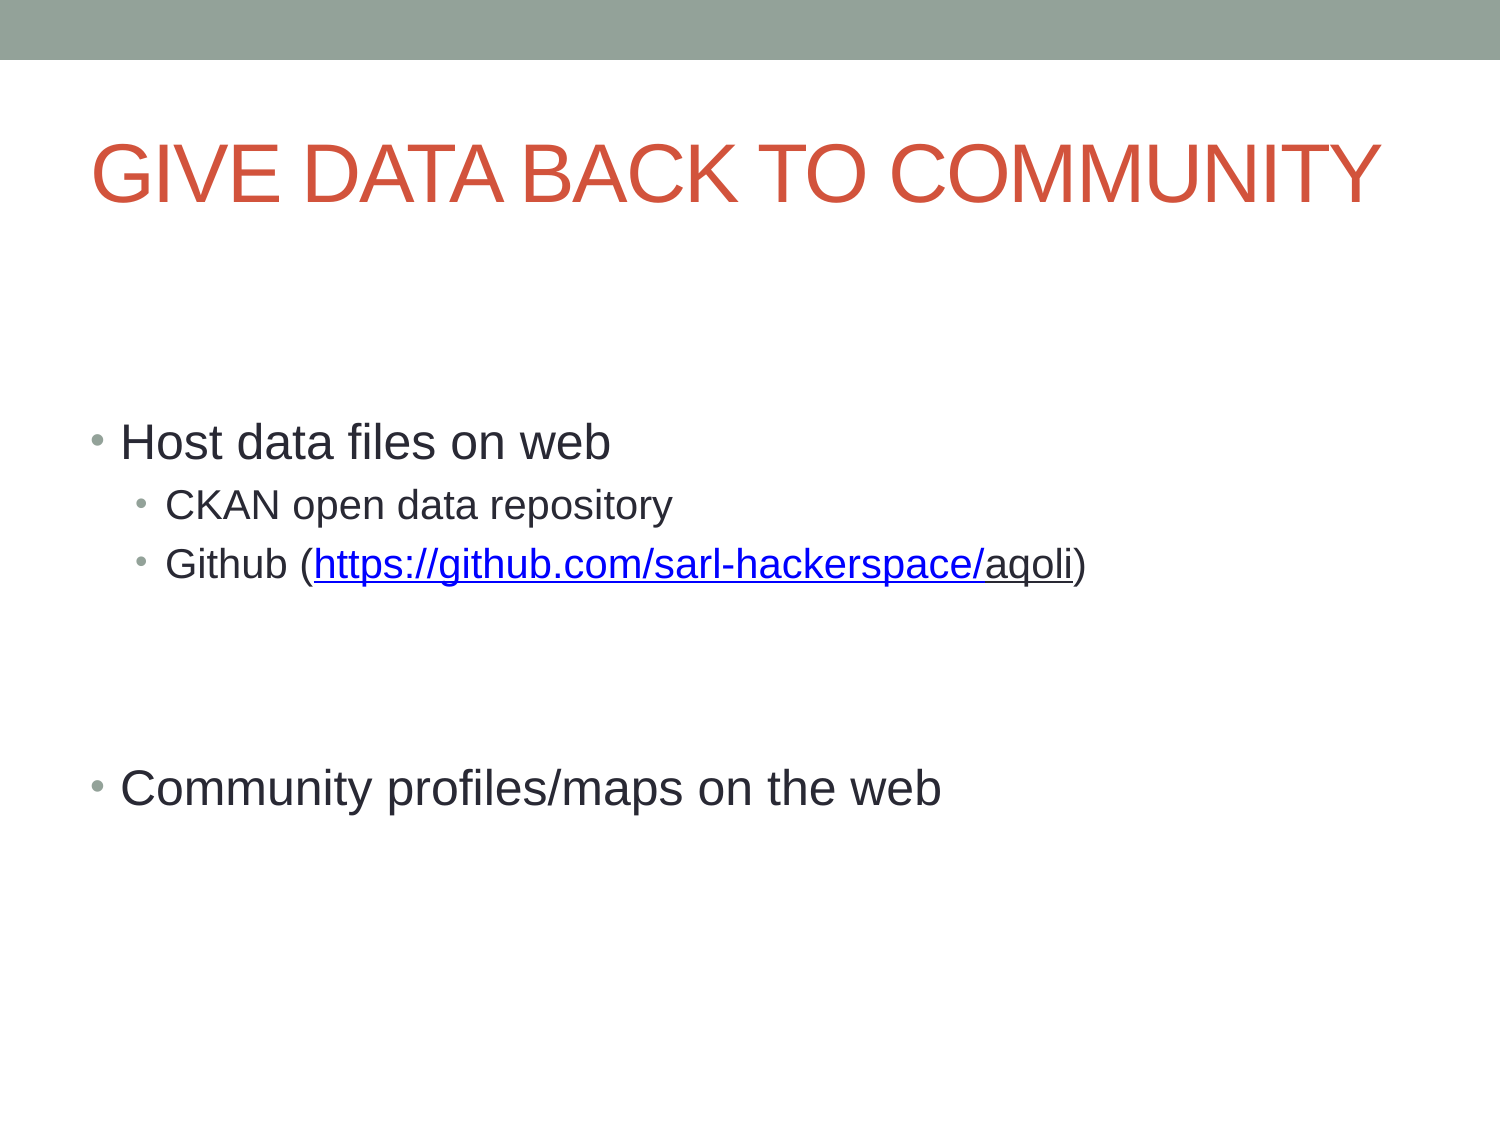

# GIVE DATA BACK TO COMMUNITY

Host data files on web
CKAN open data repository
Github (https://github.com/sarl-hackerspace/aqoli)

Community profiles/maps on the web